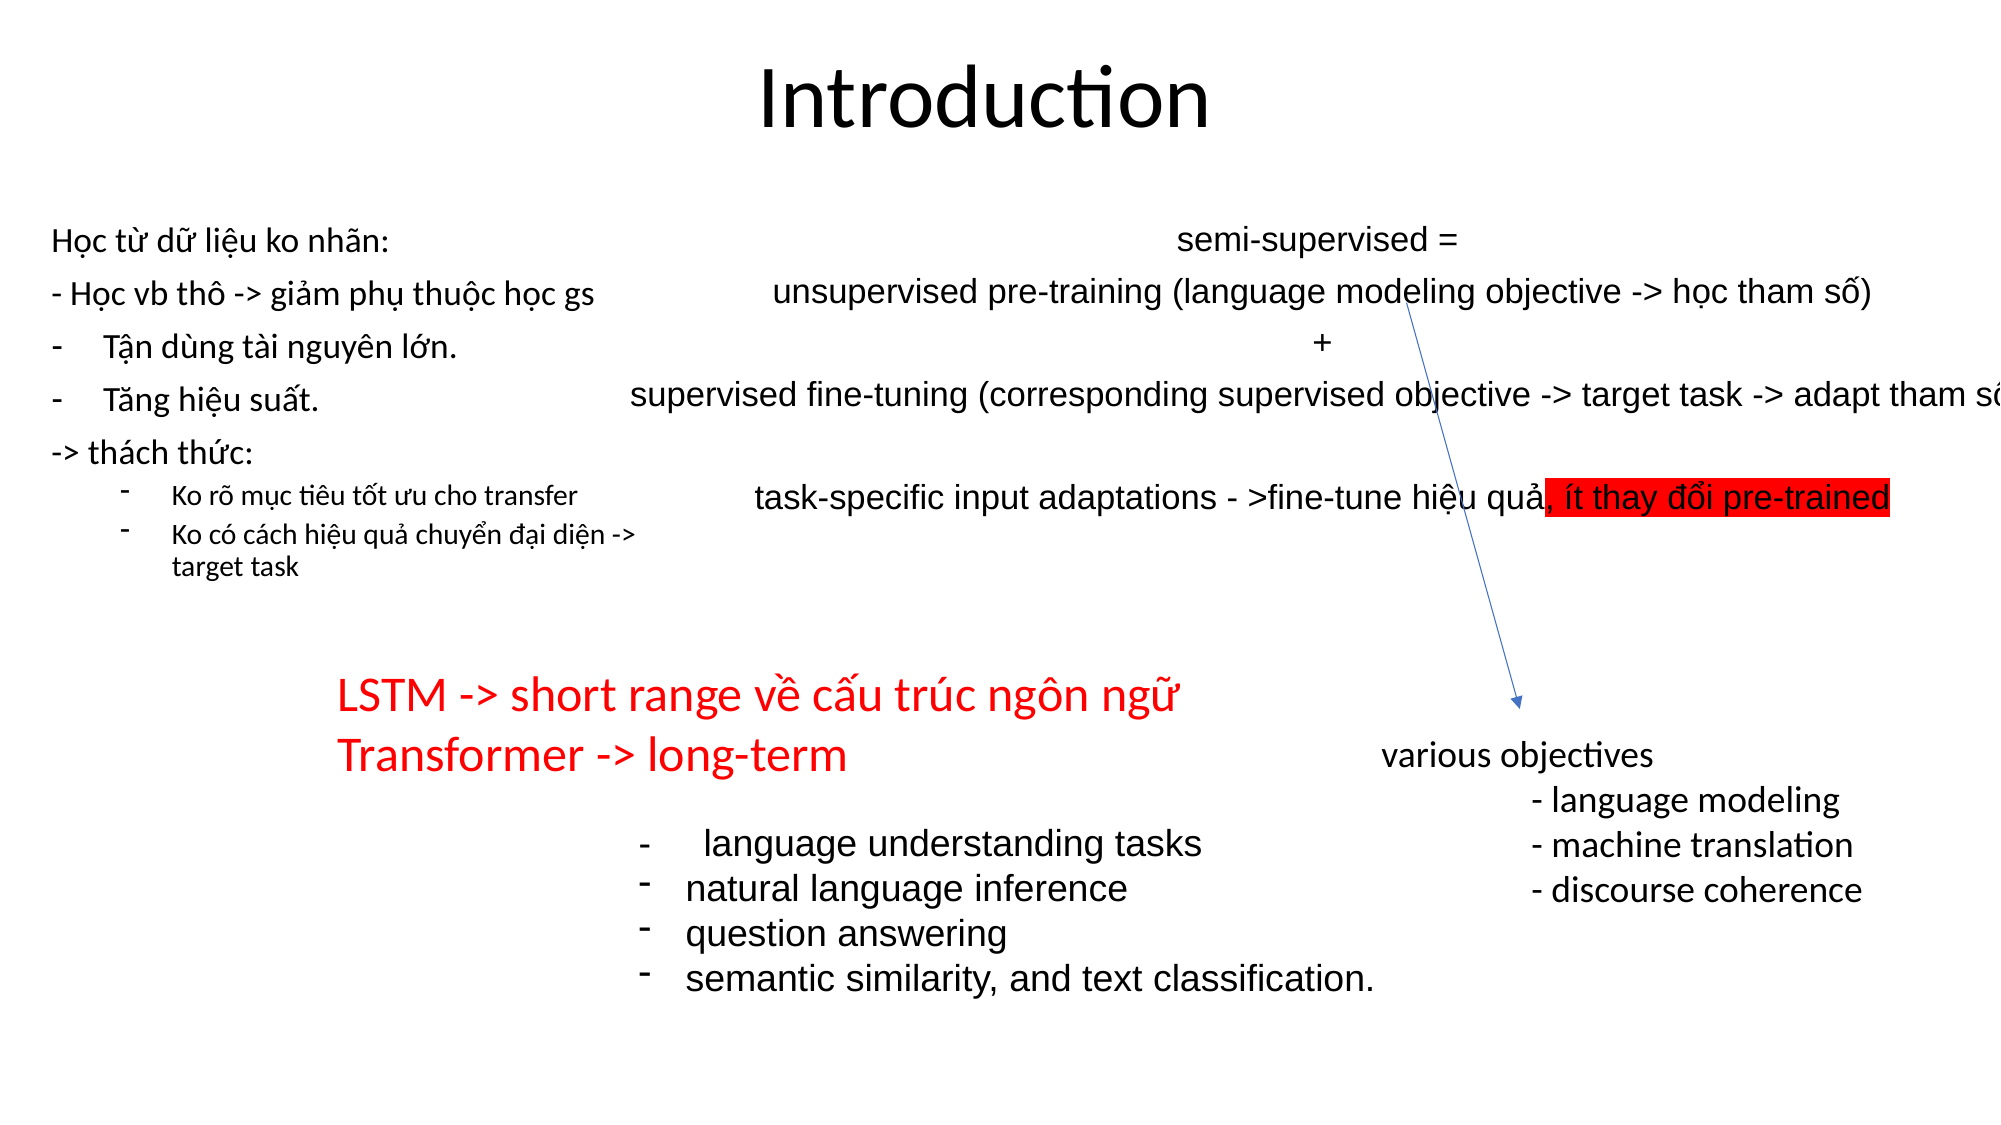

# Introduction
Học từ dữ liệu ko nhãn:
- Học vb thô -> giảm phụ thuộc học gs
Tận dùng tài nguyên lớn.
Tăng hiệu suất.
-> thách thức:
Ko rõ mục tiêu tốt ưu cho transfer
Ko có cách hiệu quả chuyển đại diện -> target task
semi-supervised =
unsupervised pre-training (language modeling objective -> học tham số)
+
 supervised fine-tuning (corresponding supervised objective -> target task -> adapt tham số)

task-specific input adaptations - >fine-tune hiệu quả, ít thay đổi pre-trained

LSTM -> short range về cấu trúc ngôn ngữ
Transformer -> long-term
various objectives
	- language modeling
	- machine translation
	- discourse coherence
-     language understanding tasks
natural language inference
question answering
semantic similarity, and text classification.